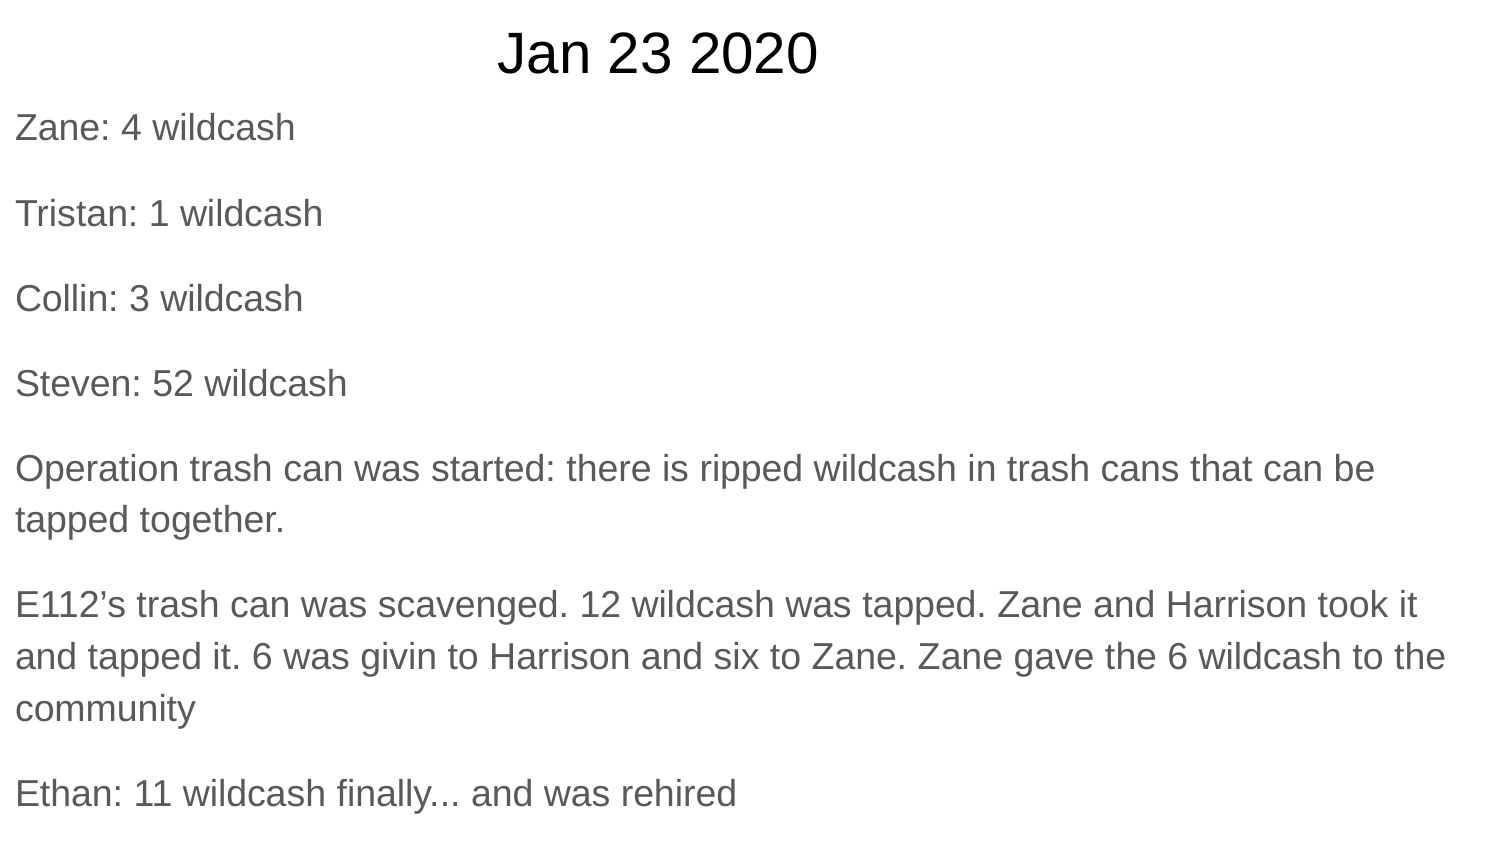

# Jan 23 2020
Zane: 4 wildcash
Tristan: 1 wildcash
Collin: 3 wildcash
Steven: 52 wildcash
Operation trash can was started: there is ripped wildcash in trash cans that can be tapped together.
E112’s trash can was scavenged. 12 wildcash was tapped. Zane and Harrison took it and tapped it. 6 was givin to Harrison and six to Zane. Zane gave the 6 wildcash to the community
Ethan: 11 wildcash finally... and was rehired